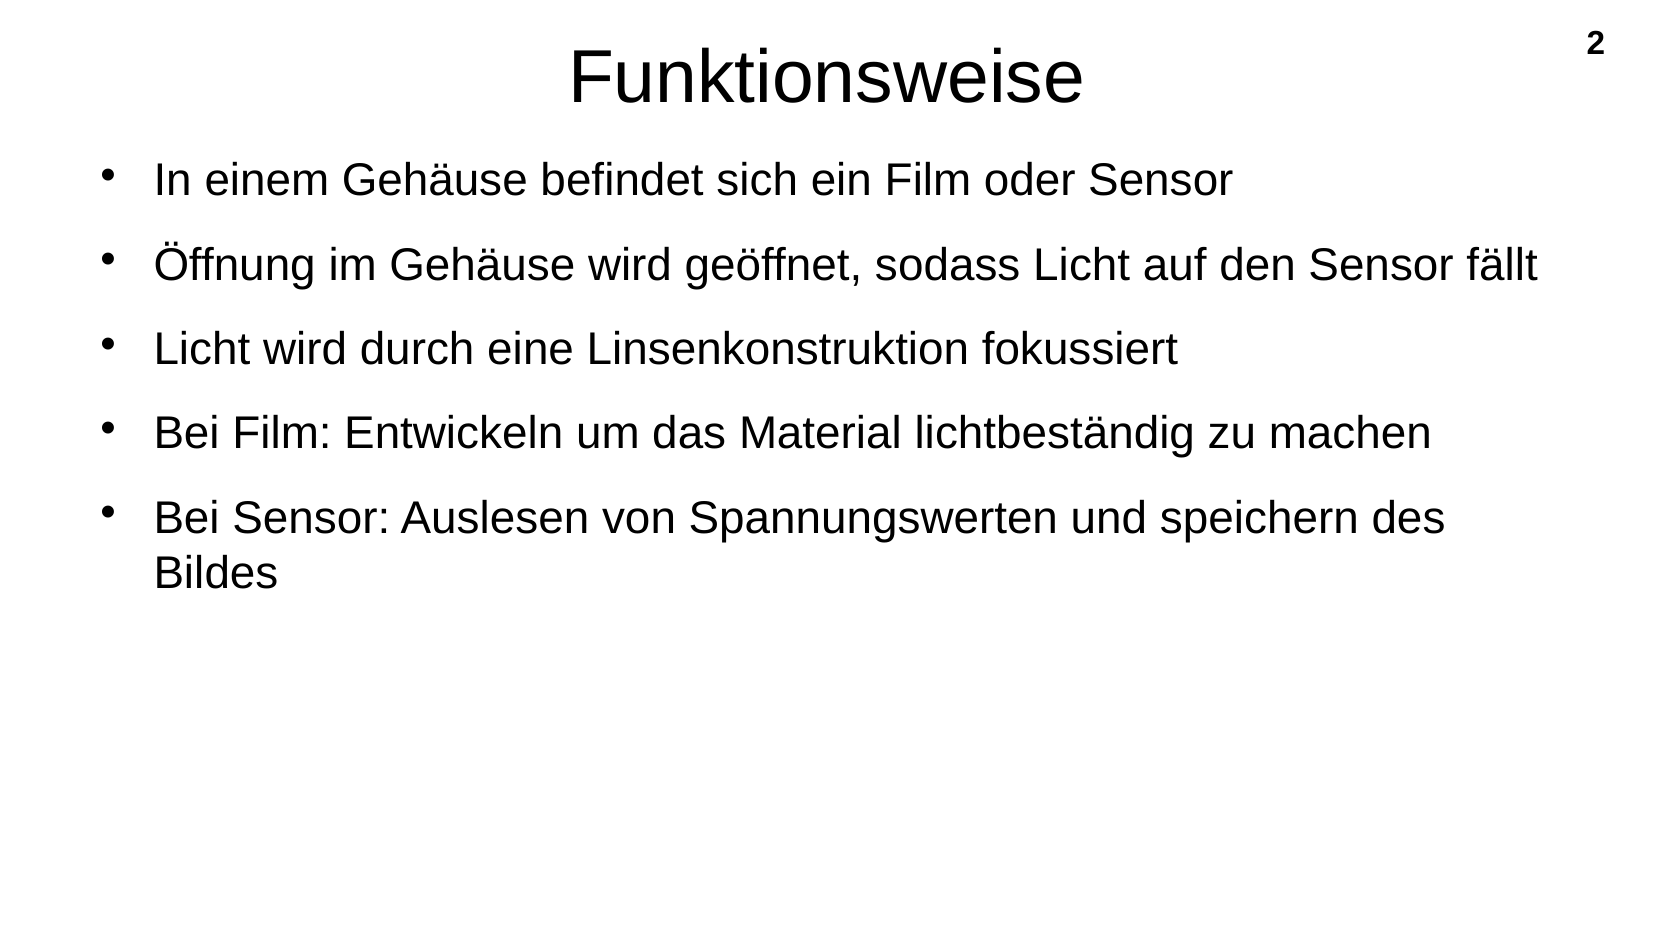

Funktionsweise
In einem Gehäuse befindet sich ein Film oder Sensor
Öffnung im Gehäuse wird geöffnet, sodass Licht auf den Sensor fällt
Licht wird durch eine Linsenkonstruktion fokussiert
Bei Film: Entwickeln um das Material lichtbeständig zu machen
Bei Sensor: Auslesen von Spannungswerten und speichern des Bildes